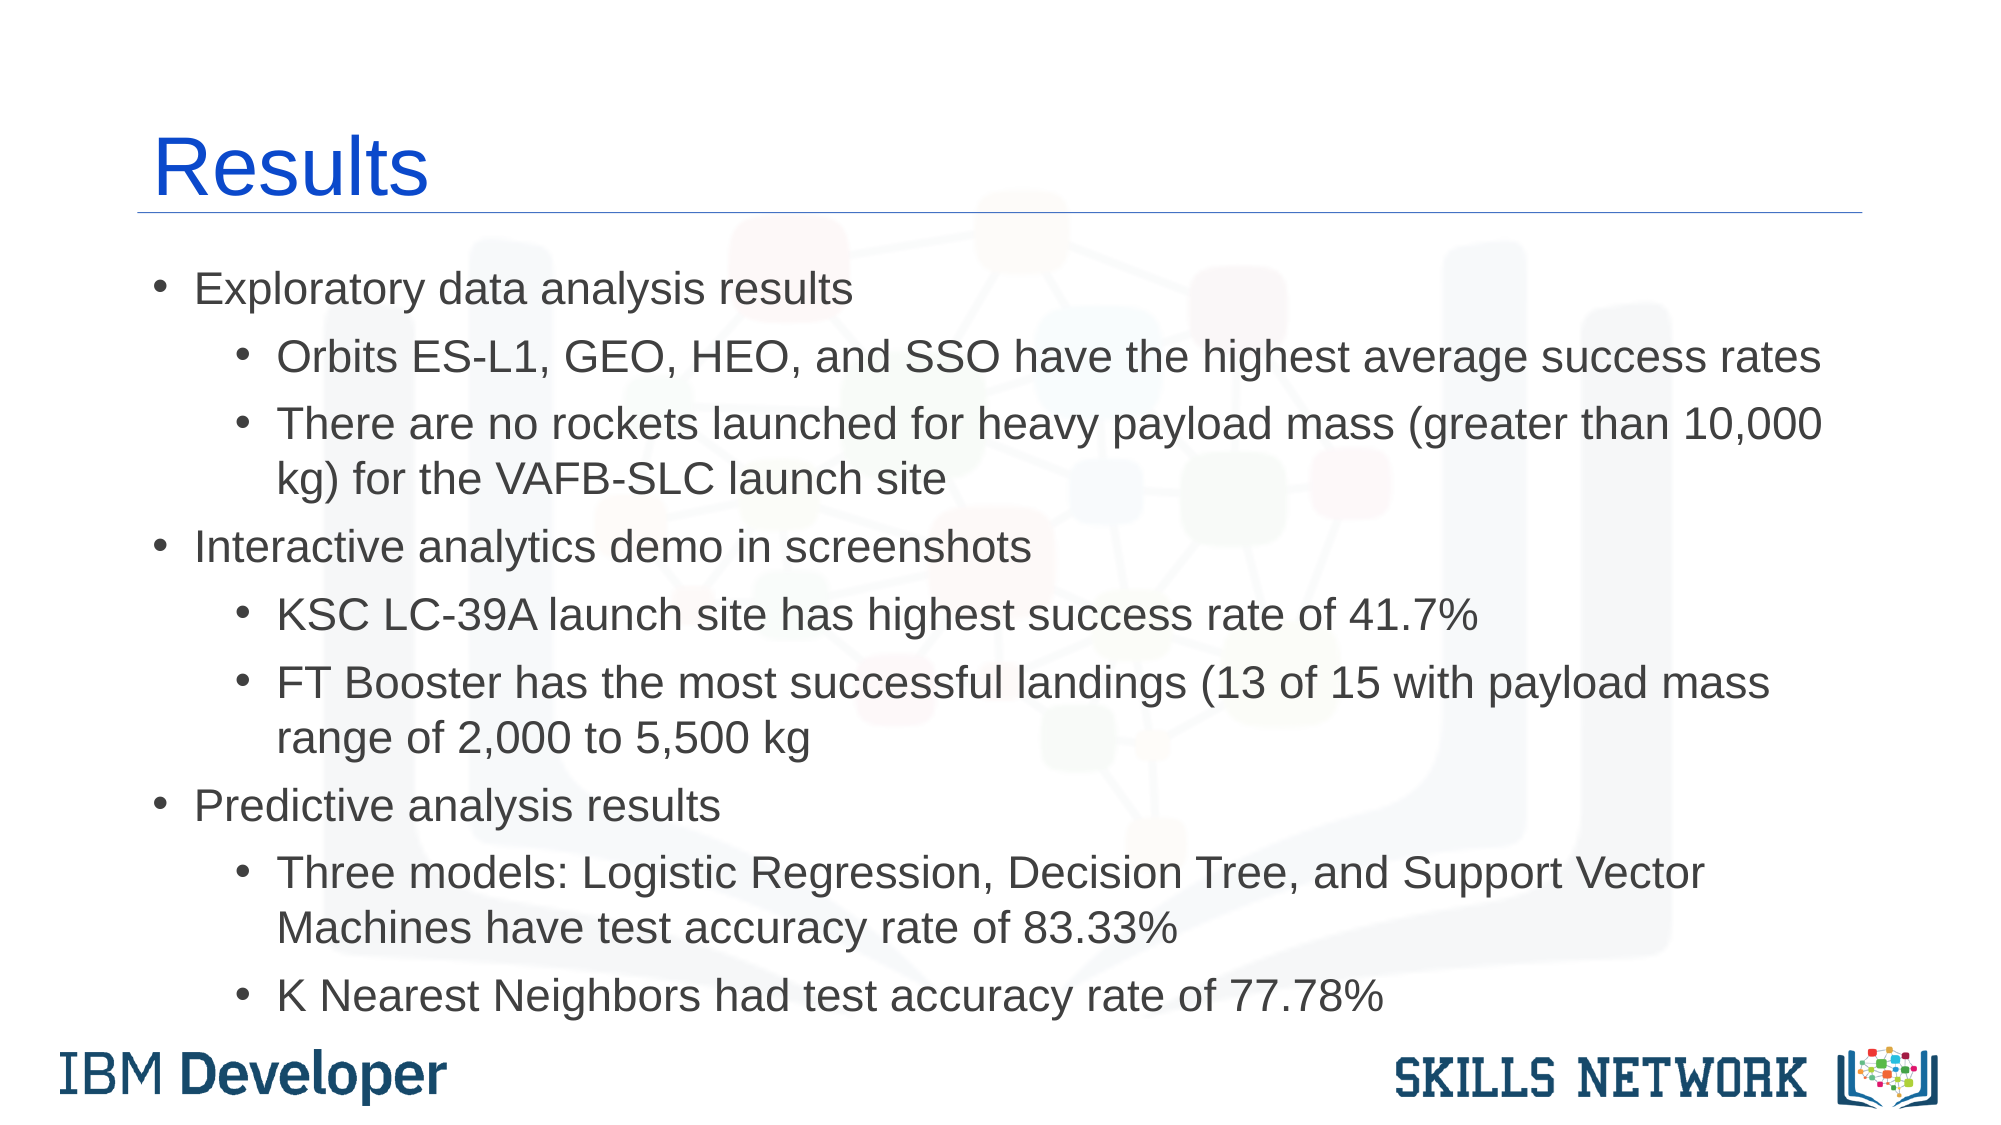

# Results
Exploratory data analysis results
Orbits ES-L1, GEO, HEO, and SSO have the highest average success rates
There are no rockets launched for heavy payload mass (greater than 10,000 kg) for the VAFB-SLC launch site
Interactive analytics demo in screenshots
KSC LC-39A launch site has highest success rate of 41.7%
FT Booster has the most successful landings (13 of 15 with payload mass range of 2,000 to 5,500 kg
Predictive analysis results
Three models: Logistic Regression, Decision Tree, and Support Vector Machines have test accuracy rate of 83.33%
K Nearest Neighbors had test accuracy rate of 77.78%